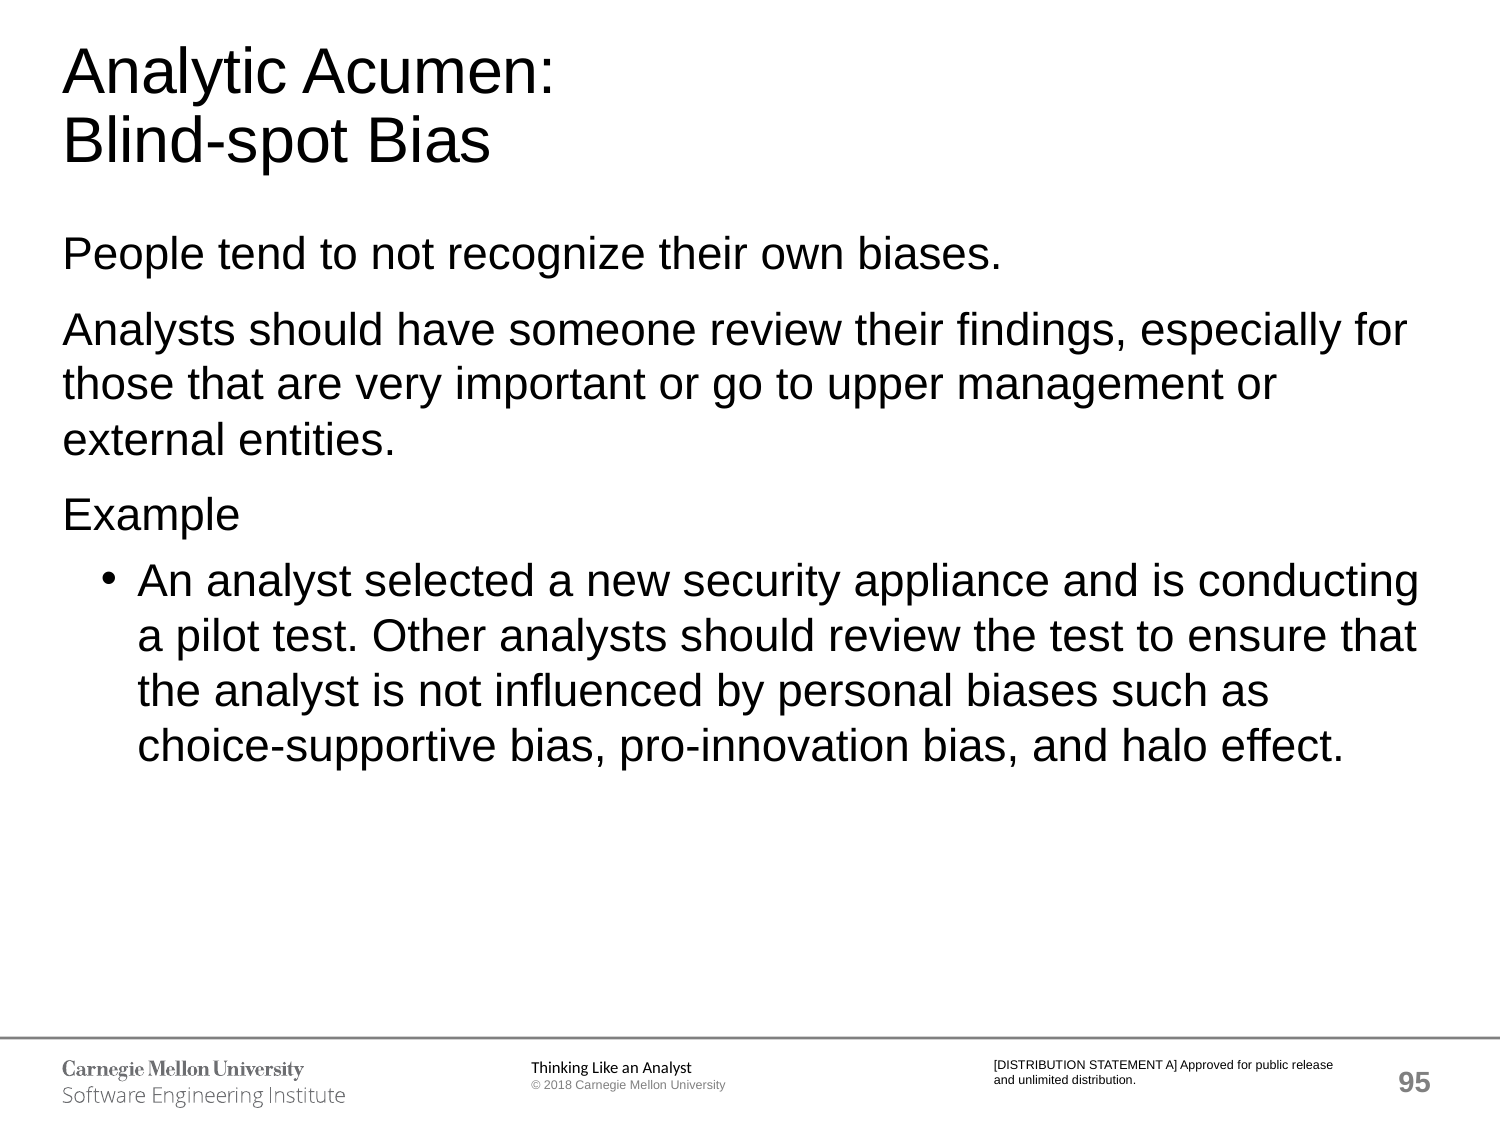

# Analytic Acumen: Blind-spot Bias
People tend to not recognize their own biases.
Analysts should have someone review their findings, especially for those that are very important or go to upper management or external entities.
Example
An analyst selected a new security appliance and is conducting a pilot test. Other analysts should review the test to ensure that the analyst is not influenced by personal biases such as choice-supportive bias, pro-innovation bias, and halo effect.